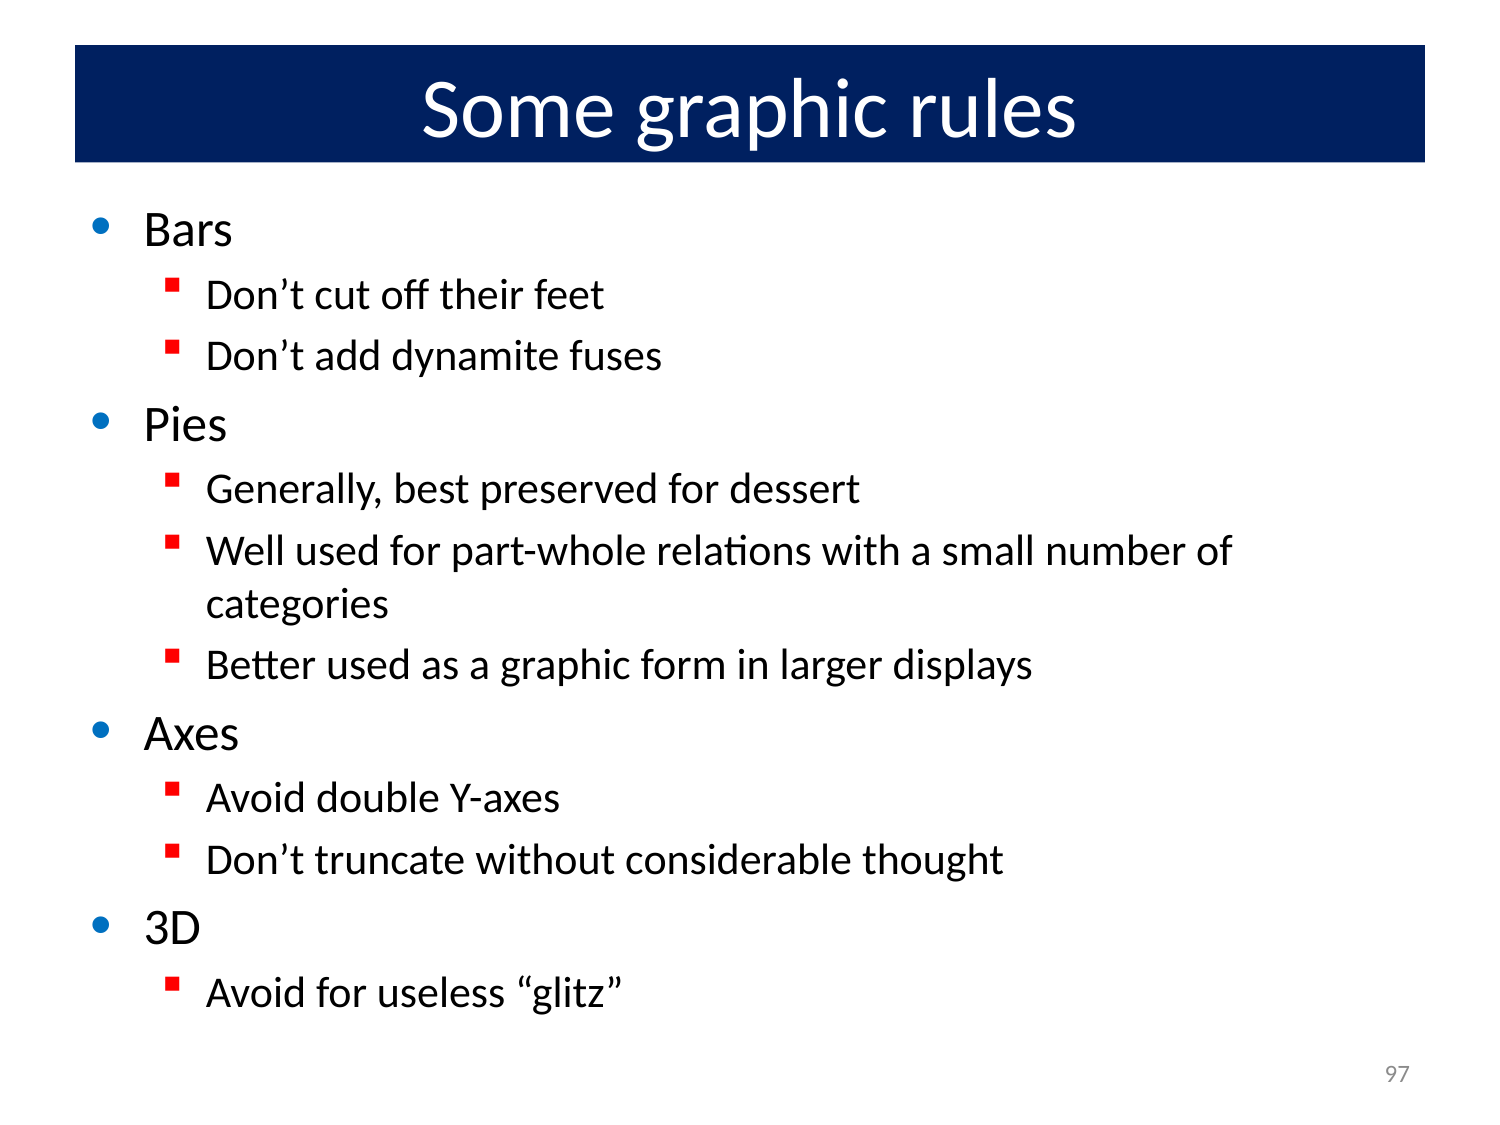

# Some graphic rules
Bars
Don’t cut off their feet
Don’t add dynamite fuses
Pies
Generally, best preserved for dessert
Well used for part-whole relations with a small number of categories
Better used as a graphic form in larger displays
Axes
Avoid double Y-axes
Don’t truncate without considerable thought
3D
Avoid for useless “glitz”

97